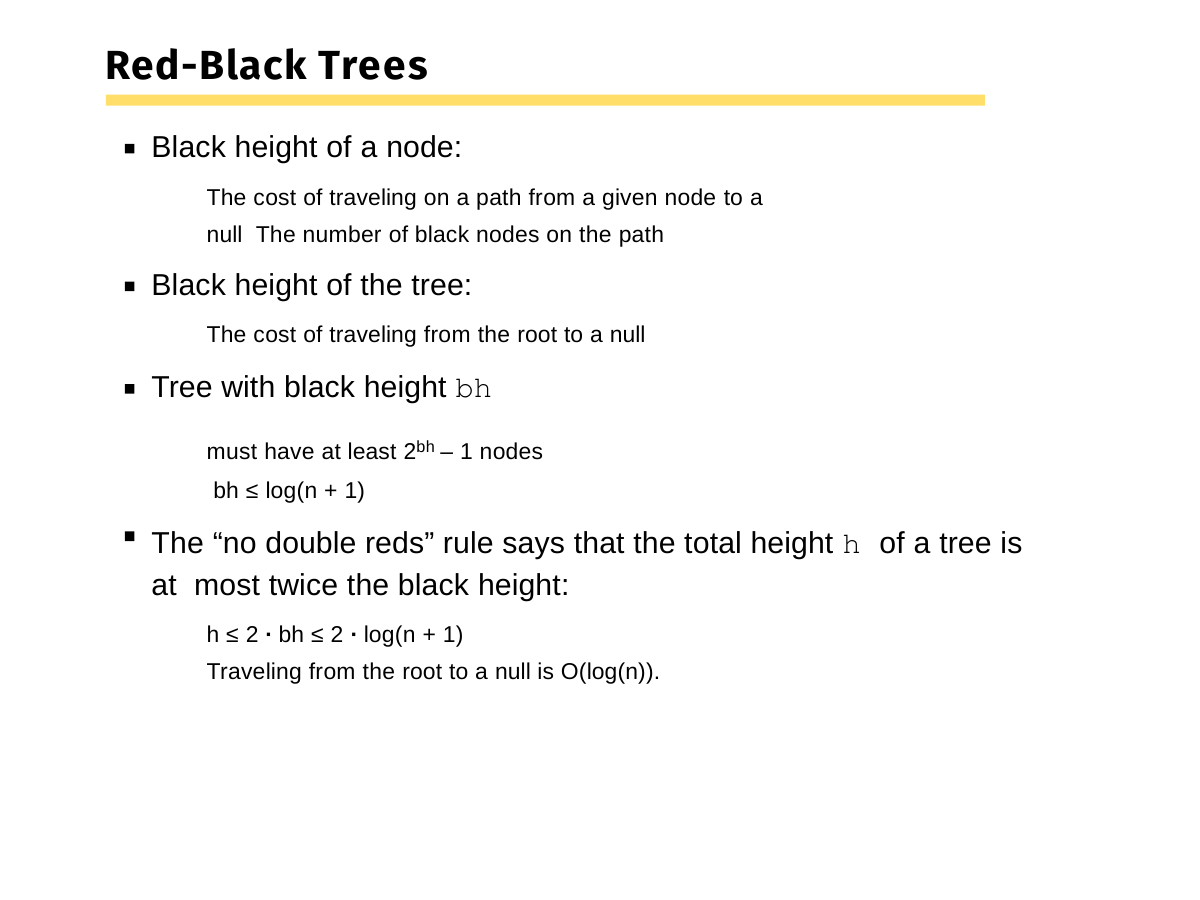

# Red-Black Trees

Black height of a node:
The cost of traveling on a path from a given node to a null  The number of black nodes on the path
Black height of the tree:
The cost of traveling from the root to a null
Tree with black height bh
must have at least 2bh – 1 nodes  bh ≤ log(n + 1)
The “no double reds” rule says that the total height h of a tree is at  most twice the black height:
h ≤ 2 · bh ≤ 2 · log(n + 1)
Traveling from the root to a null is O(log(n)).